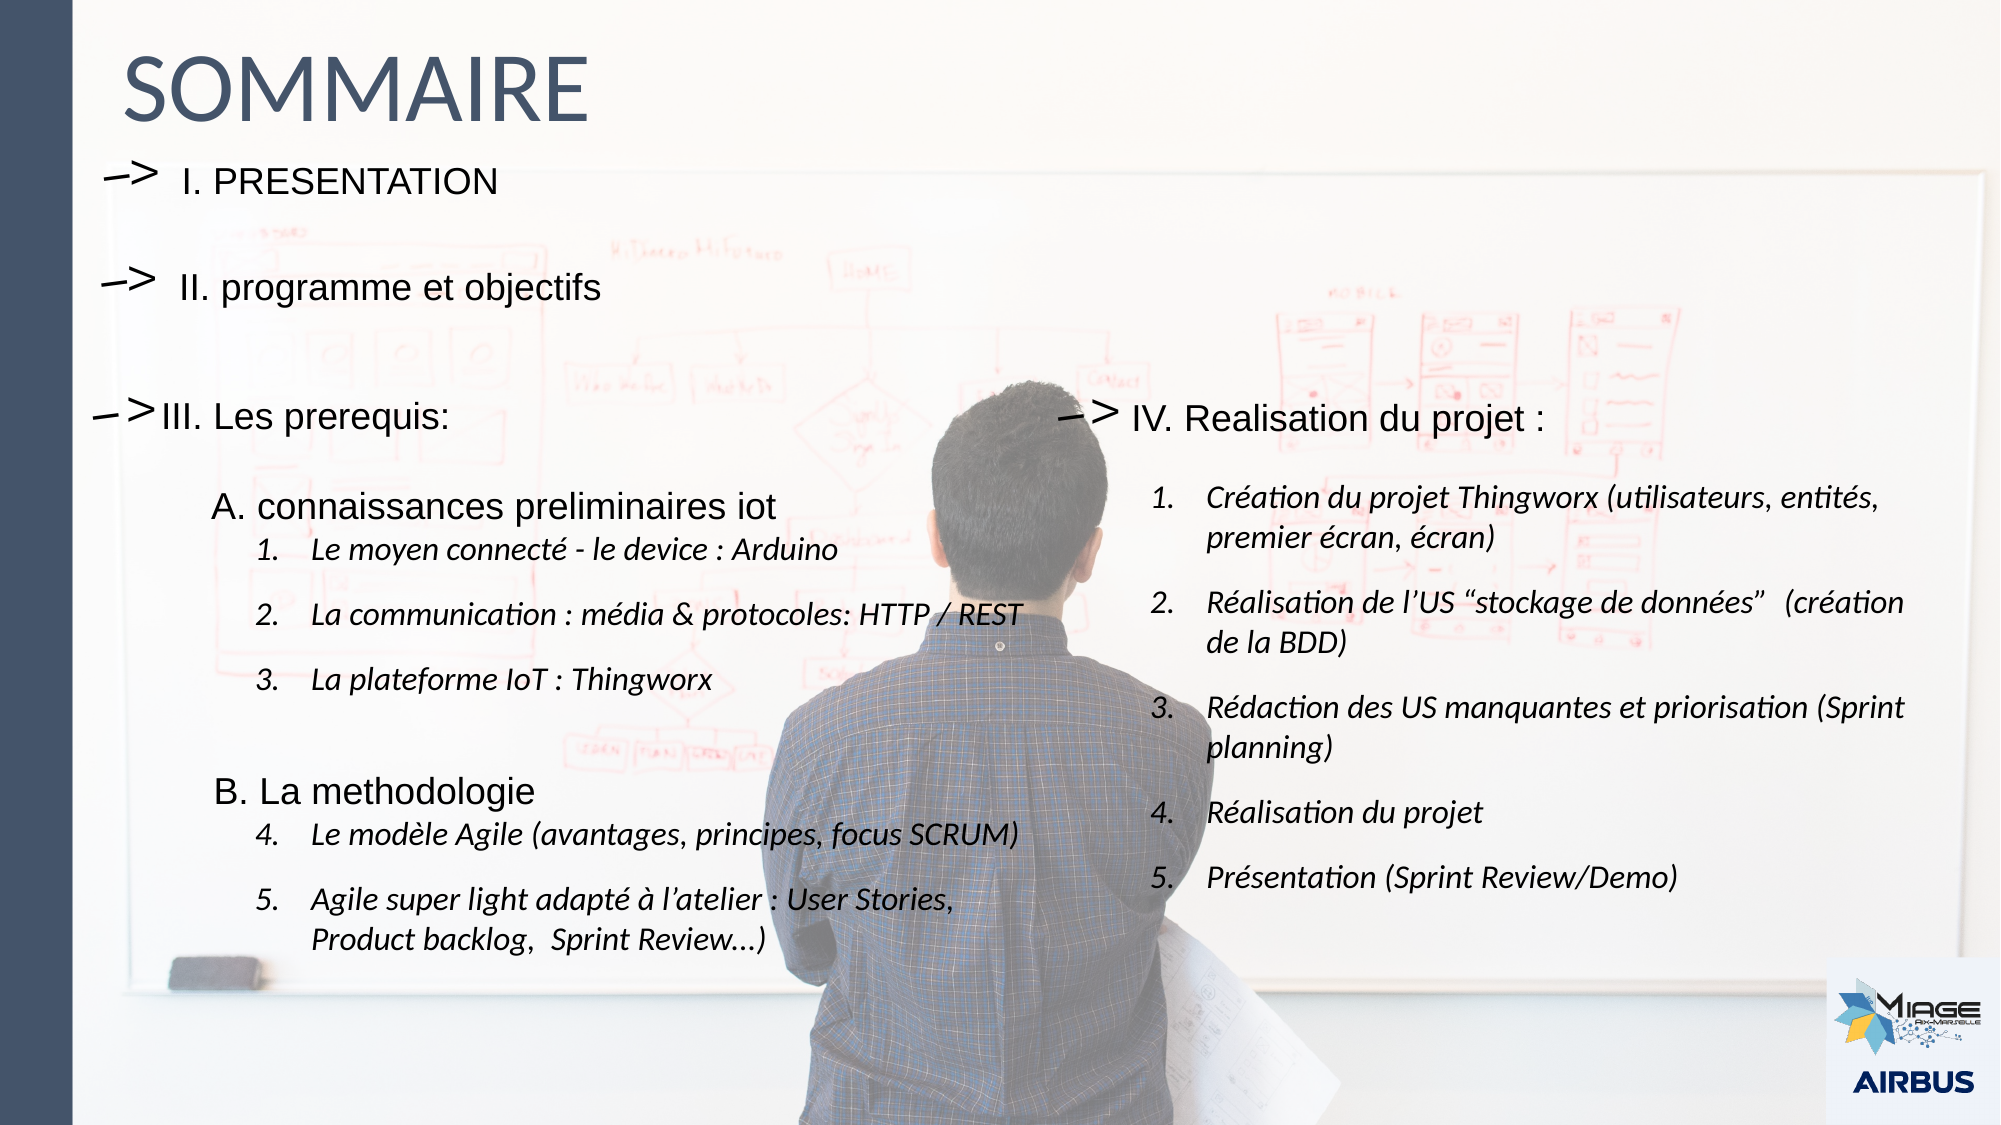

SOMMAIRE
I. PRESENTATION
I
V
II. programme et objectifs
I
V
III. Les prerequis:
     A. connaissances preliminaires iot
Le moyen connecté - le device : Arduino
La communication : média & protocoles: HTTP / REST
La plateforme IoT : Thingworx

     B. La methodologie
Le modèle Agile (avantages, principes, focus SCRUM)
Agile super light adapté à l’atelier : User Stories, Product backlog,  Sprint Review...)
V
I
IV. Realisation du projet :
I
V
Création du projet Thingworx (utilisateurs, entités, premier écran, écran)
Réalisation de l’US “stockage de données”  (création de la BDD)
Rédaction des US manquantes et priorisation (Sprint planning)
Réalisation du projet
Présentation (Sprint Review/Demo)